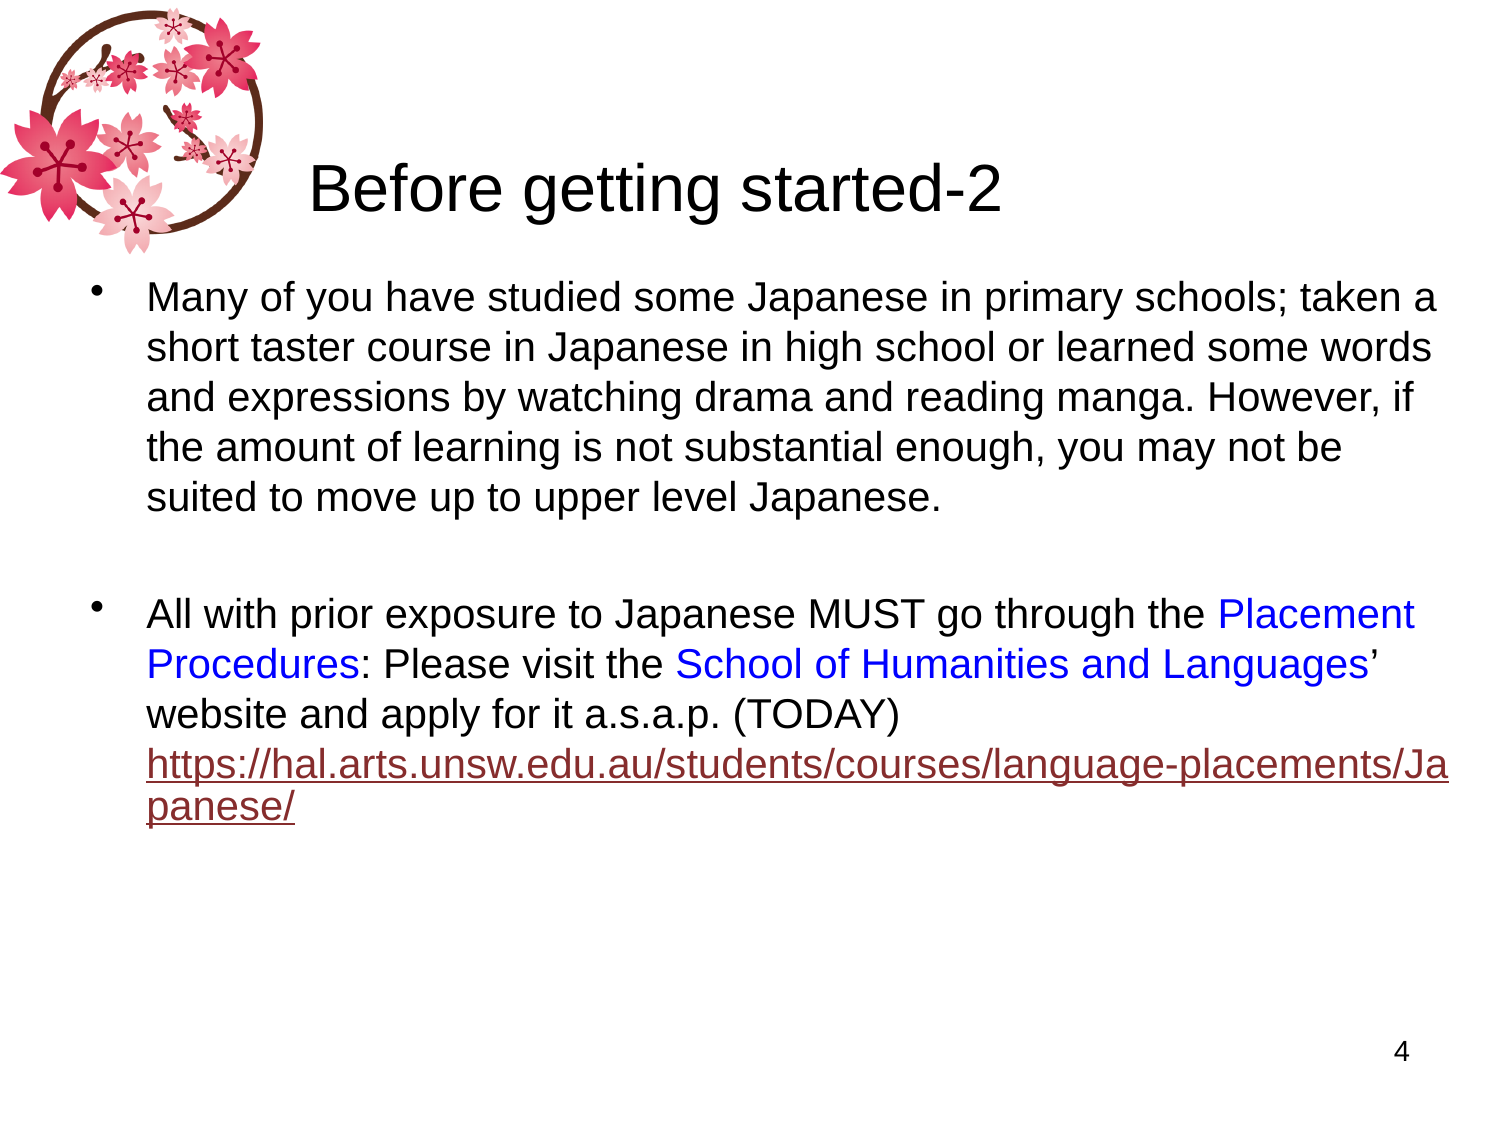

# Before getting started-2
Many of you have studied some Japanese in primary schools; taken a short taster course in Japanese in high school or learned some words and expressions by watching drama and reading manga. However, if the amount of learning is not substantial enough, you may not be suited to move up to upper level Japanese.

All with prior exposure to Japanese MUST go through the Placement Procedures: Please visit the School of Humanities and Languages’ website and apply for it a.s.a.p. (TODAY)
https://hal.arts.unsw.edu.au/students/courses/language-placements/Japanese/

4